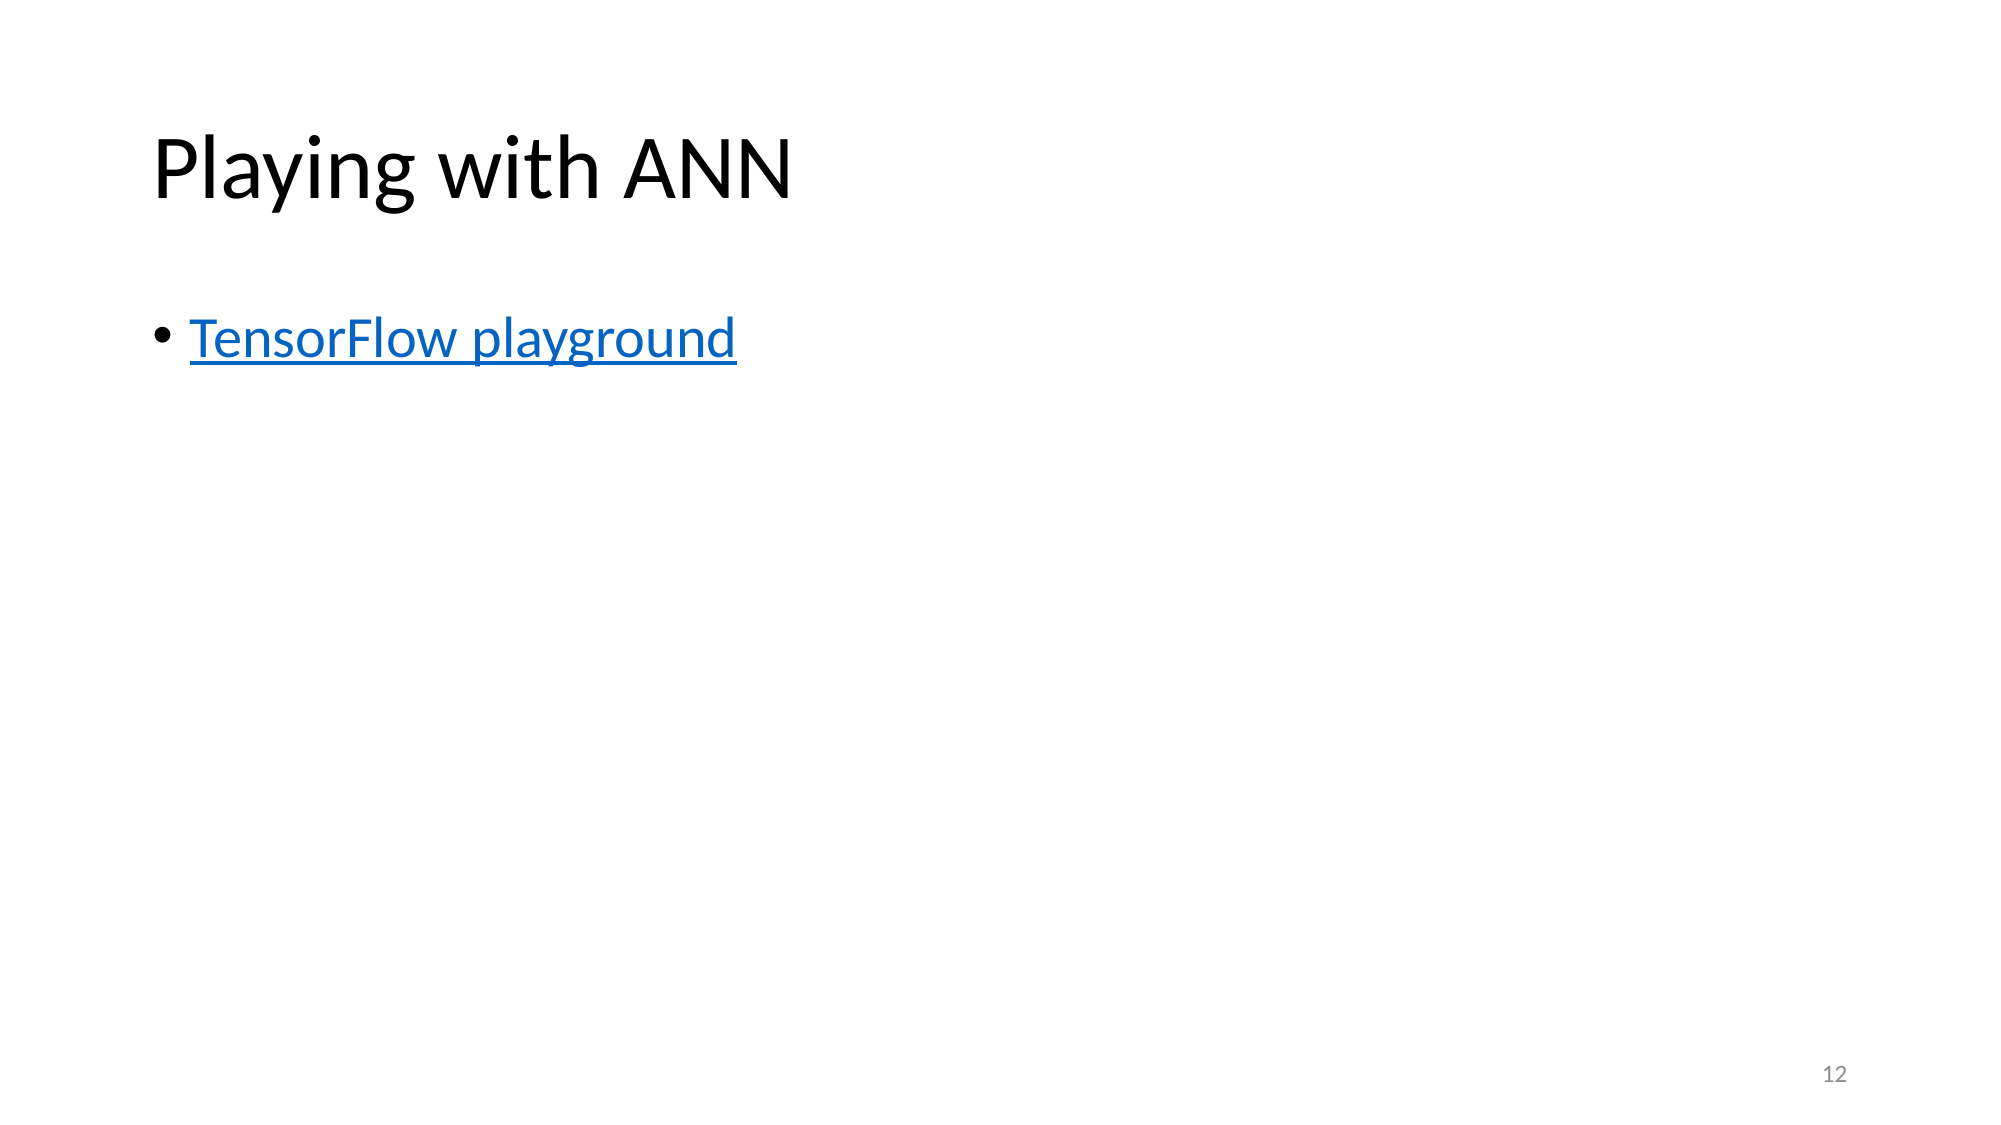

# Playing with ANN
TensorFlow playground
12